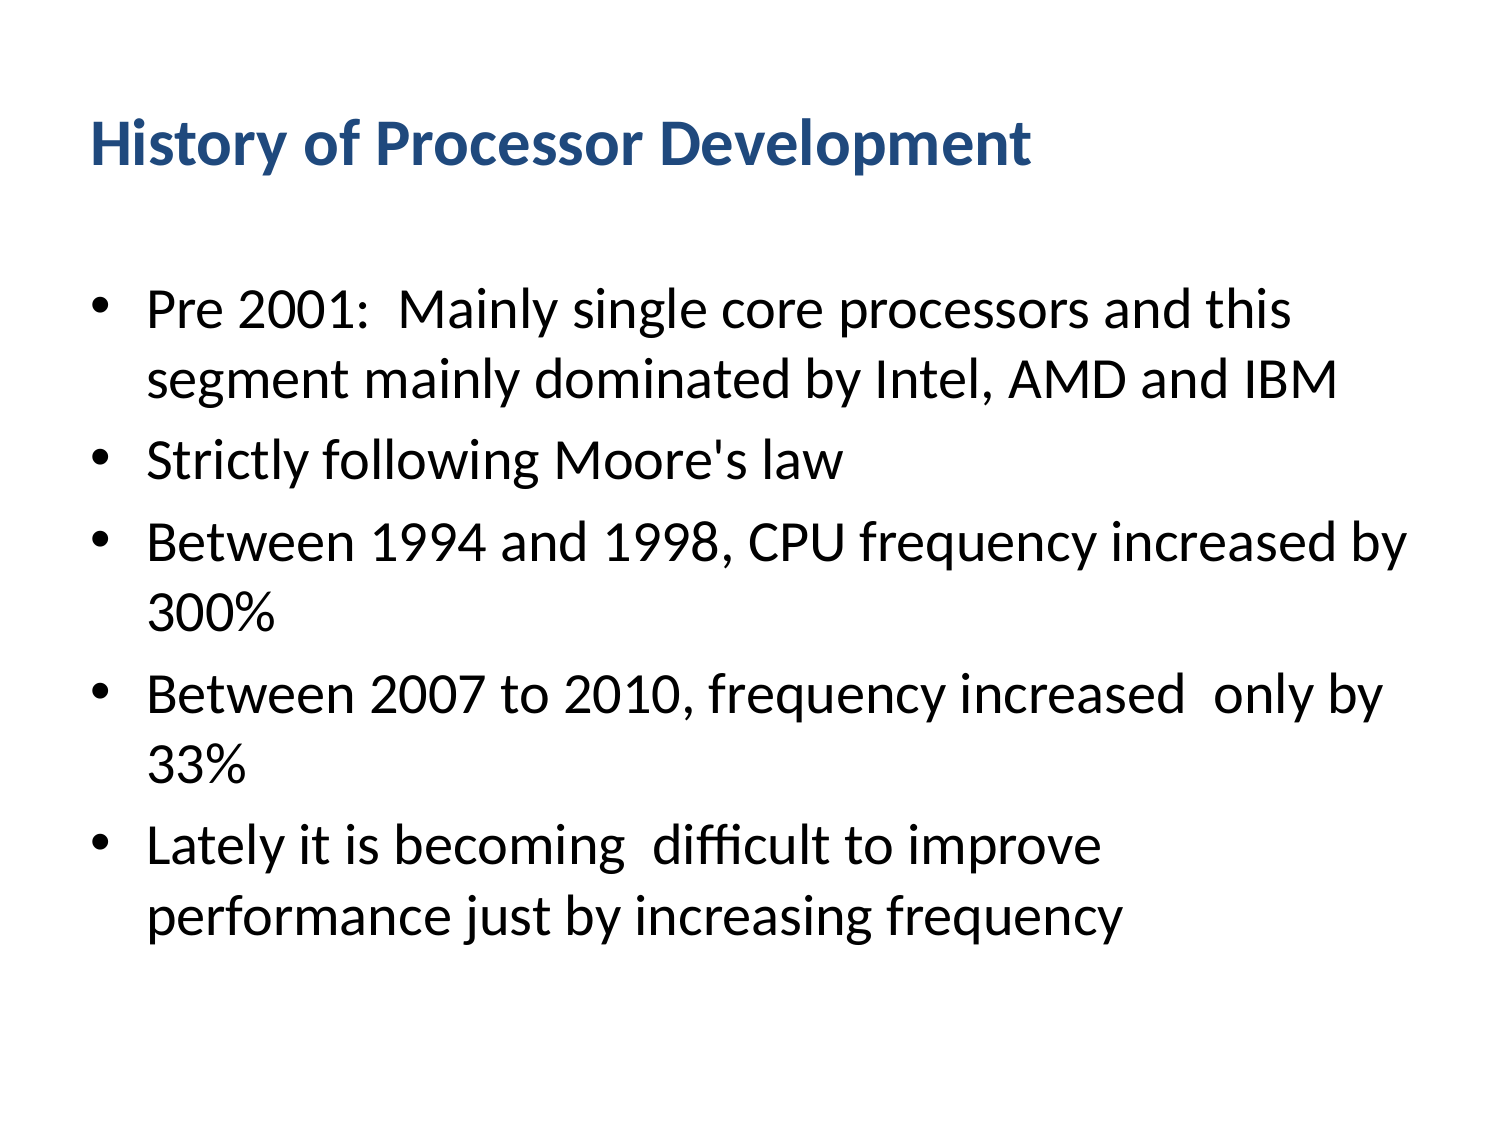

# History of Processor Development
Pre 2001:  Mainly single core processors and this segment mainly dominated by Intel, AMD and IBM
Strictly following Moore's law
Between 1994 and 1998, CPU frequency increased by 300%
Between 2007 to 2010, frequency increased  only by 33%
Lately it is becoming  difficult to improve performance just by increasing frequency